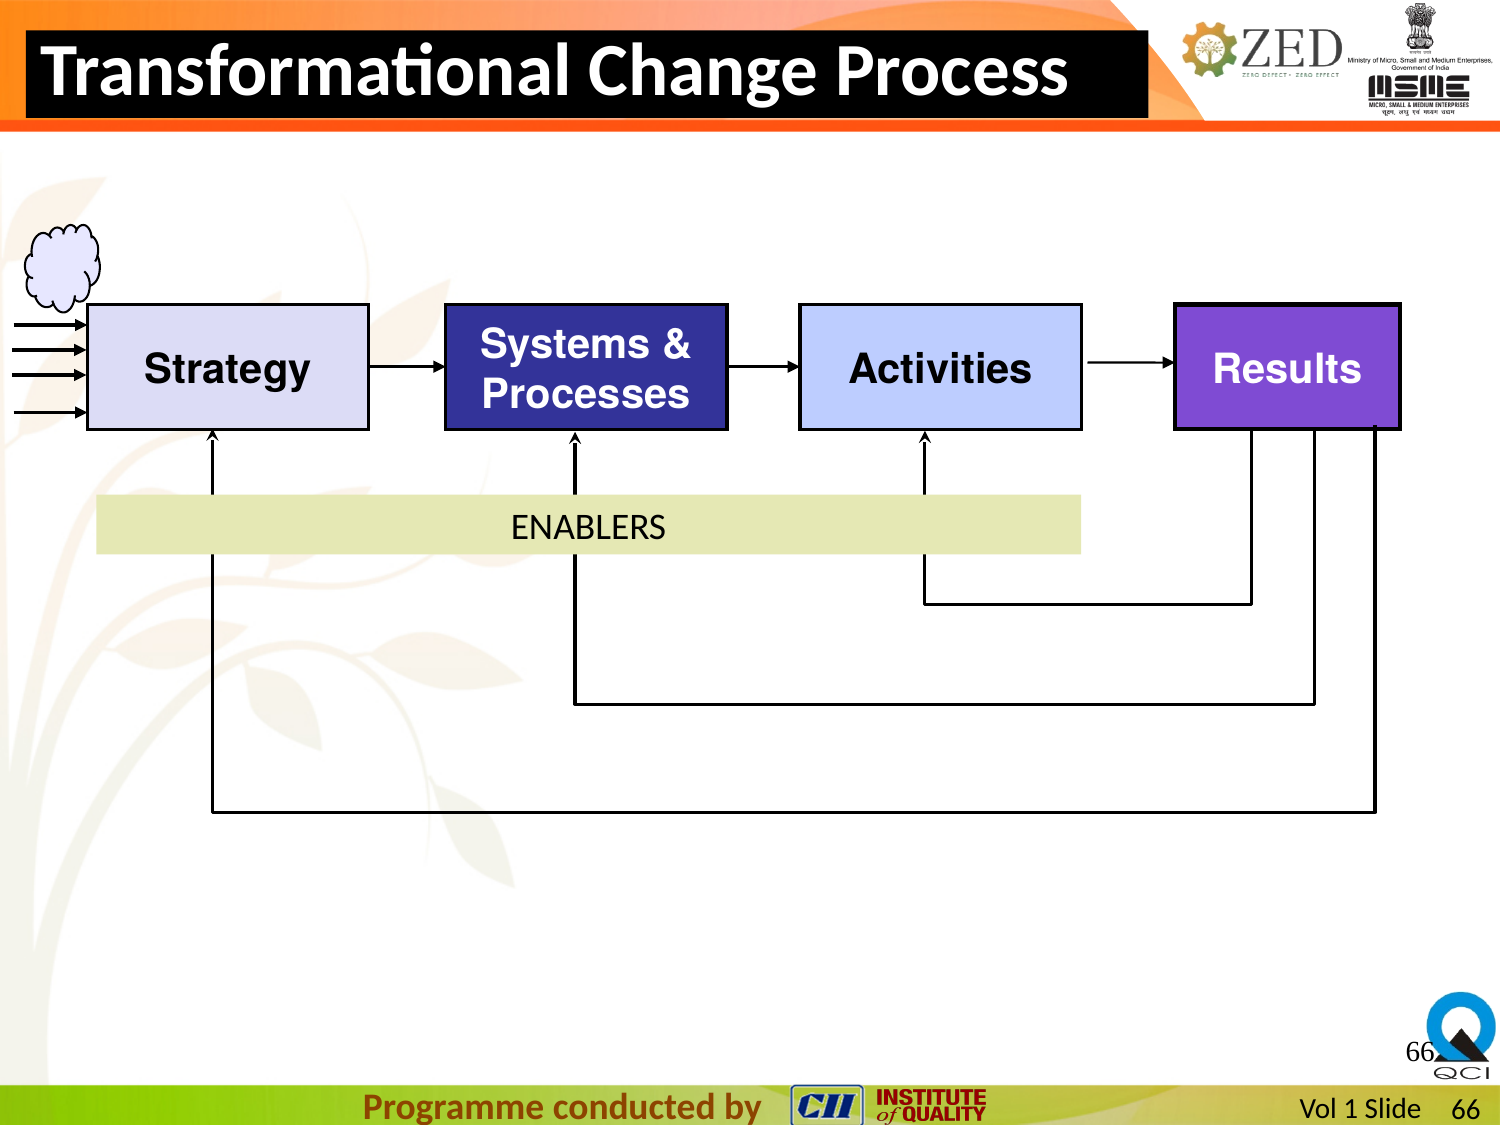

Transformational Change Process

Strategy
Systems & Processes
Activities
Results

ENABLERS
66